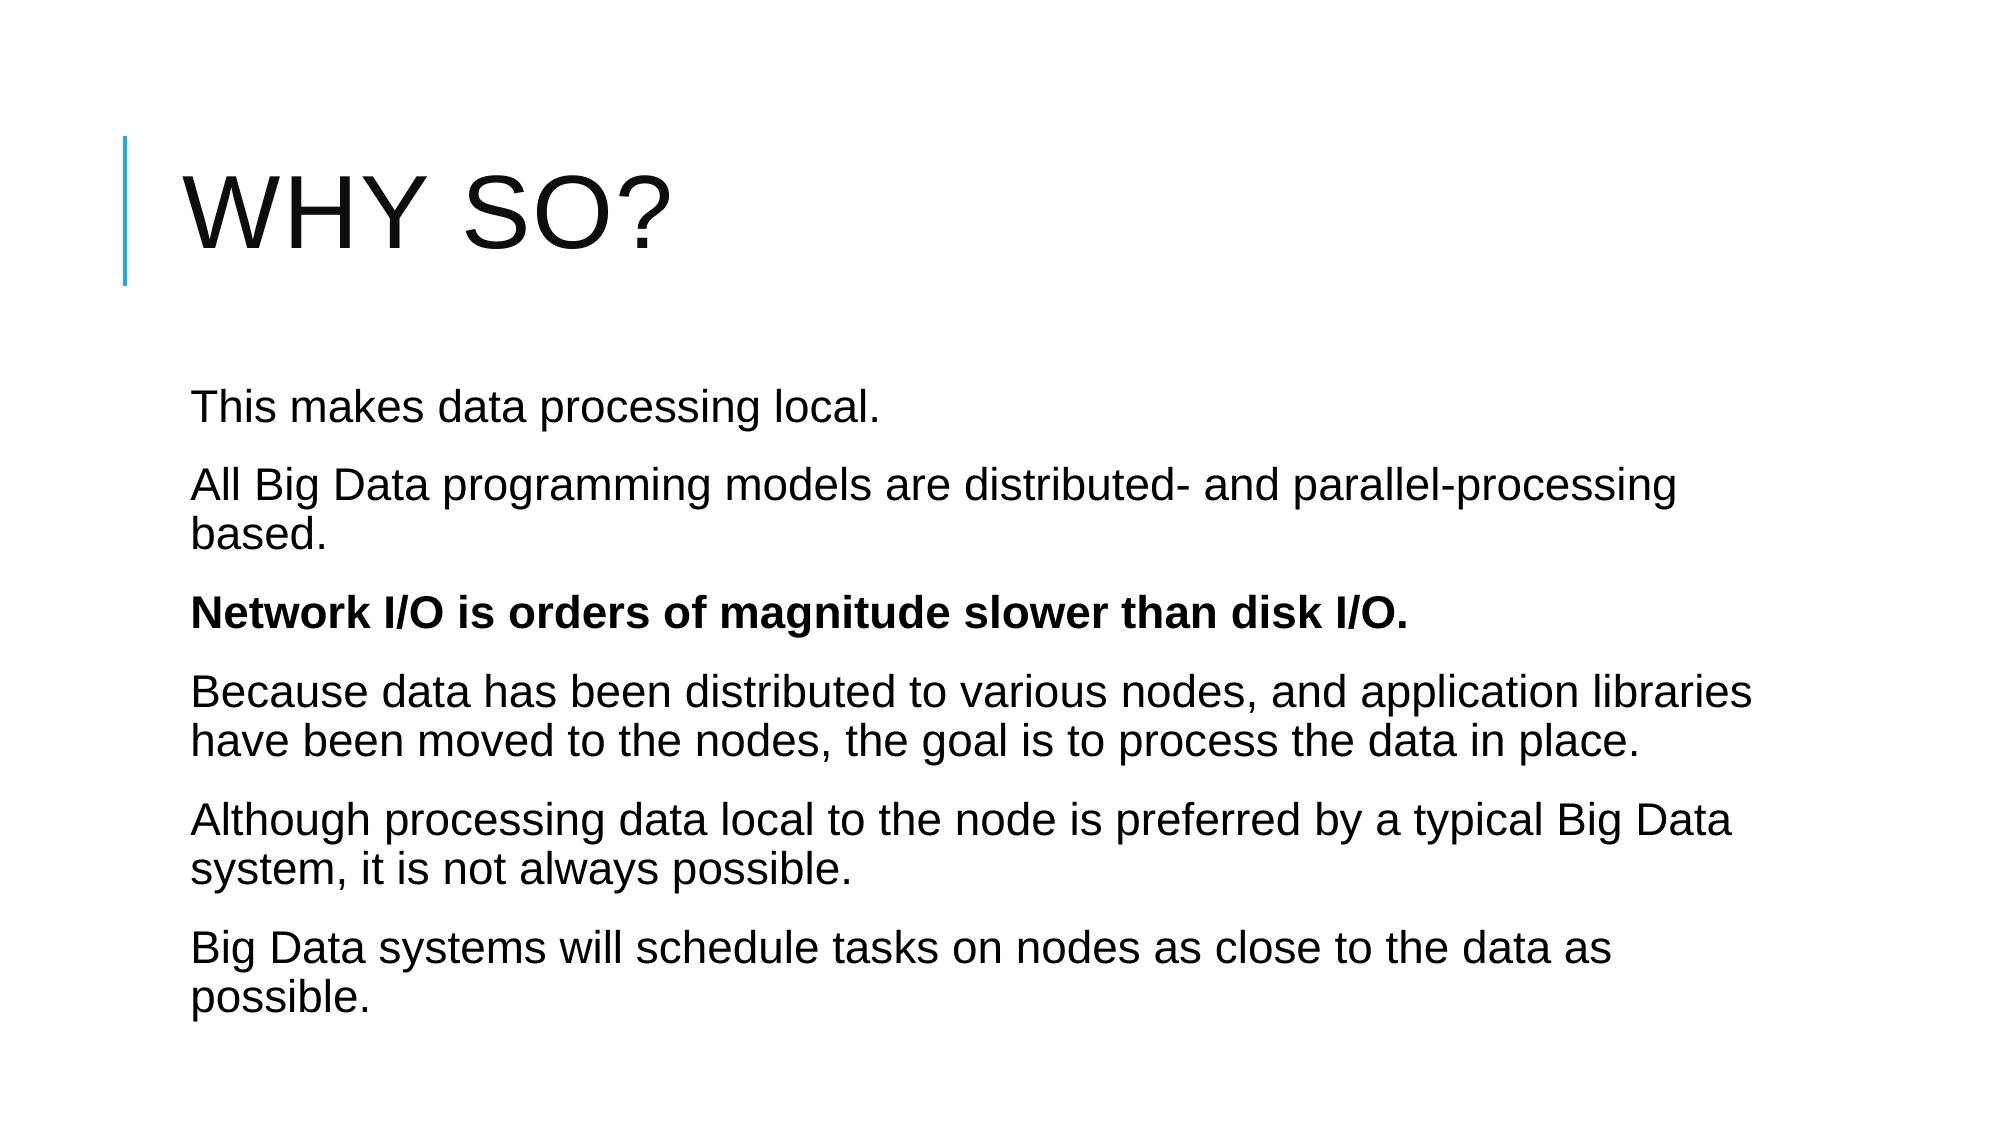

# Why so?
This makes data processing local.
All Big Data programming models are distributed- and parallel-processing based.
Network I/O is orders of magnitude slower than disk I/O.
Because data has been distributed to various nodes, and application libraries have been moved to the nodes, the goal is to process the data in place.
Although processing data local to the node is preferred by a typical Big Data system, it is not always possible.
Big Data systems will schedule tasks on nodes as close to the data as possible.